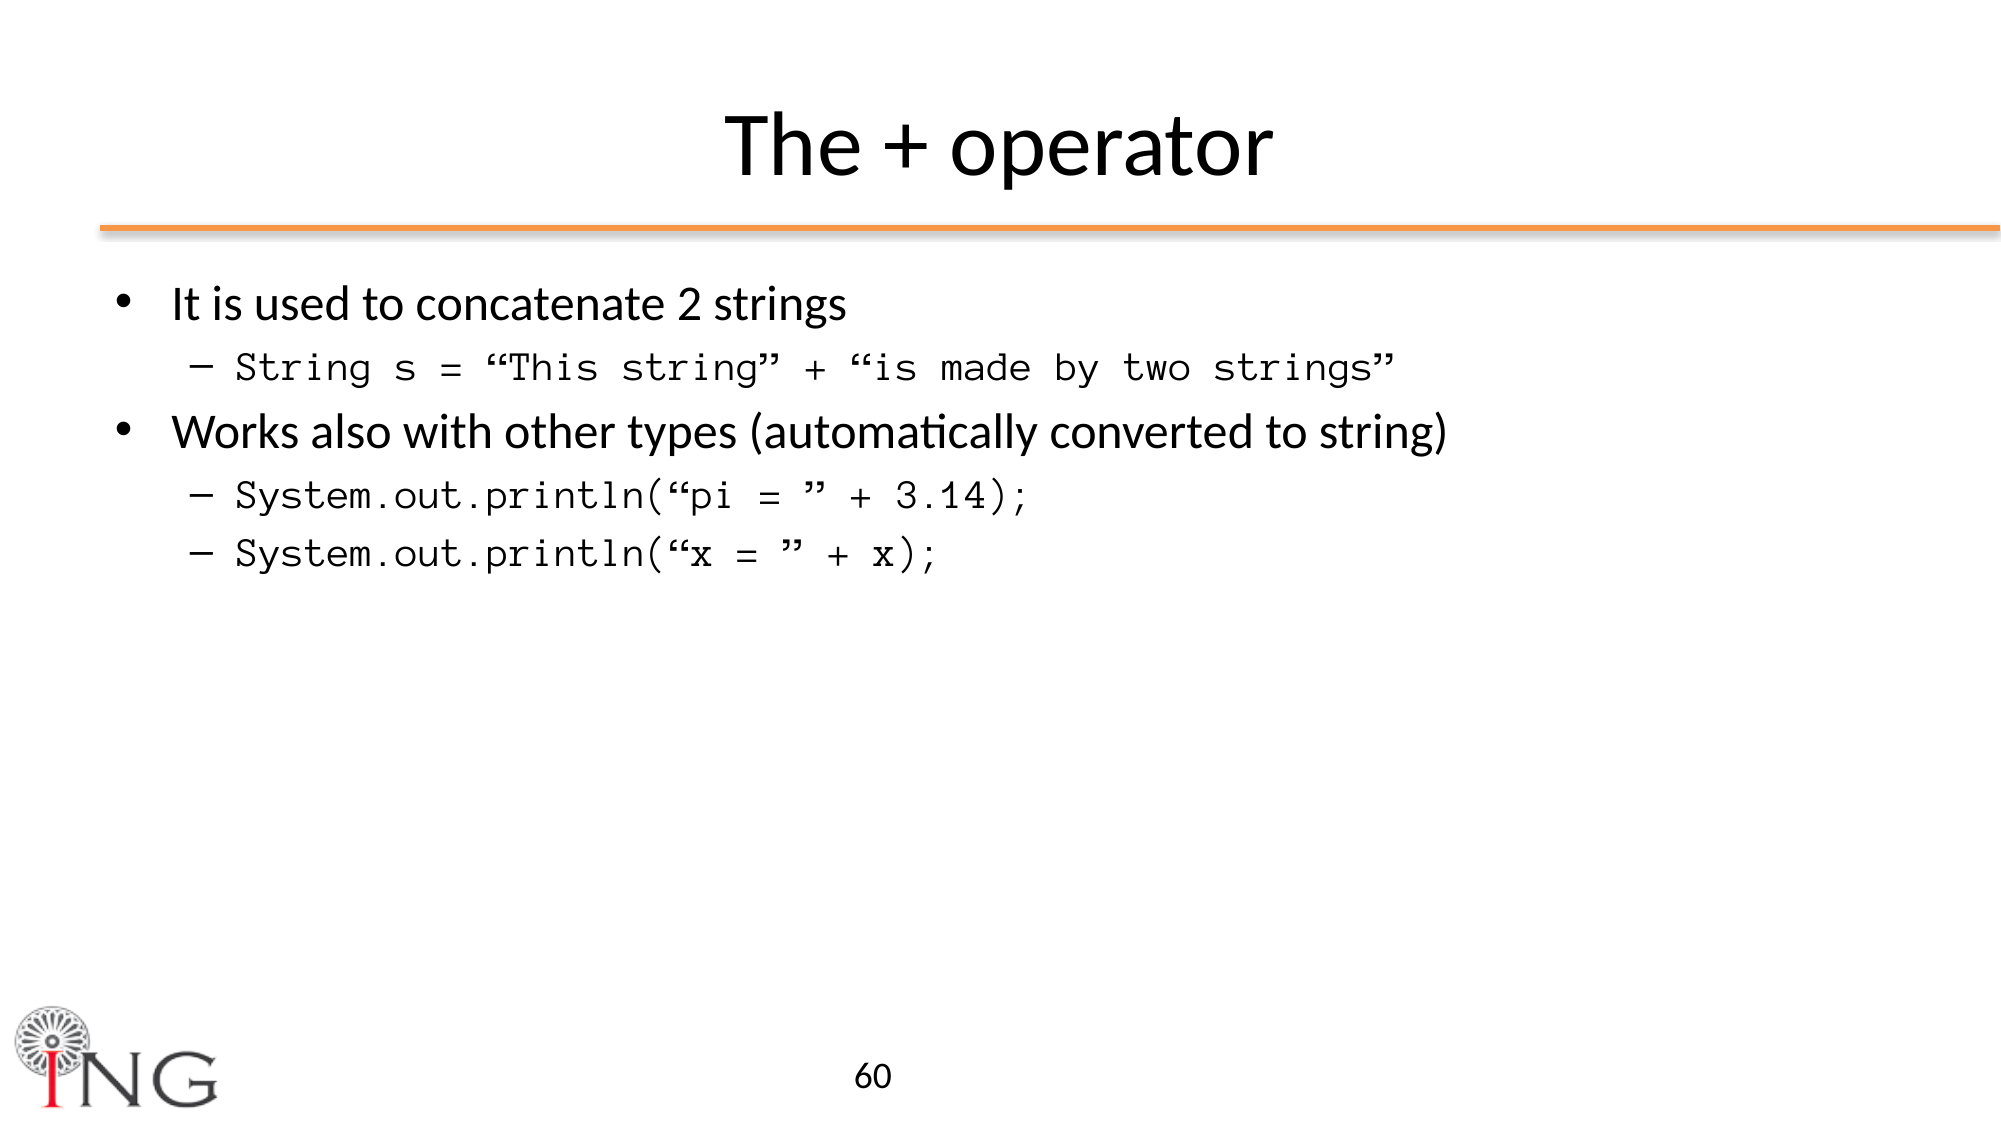

# The + operator
It is used to concatenate 2 strings
String s = “This string” + “is made by two strings”
Works also with other types (automatically converted to string)
System.out.println(“pi = ” + 3.14);
System.out.println(“x = ” + x);

60